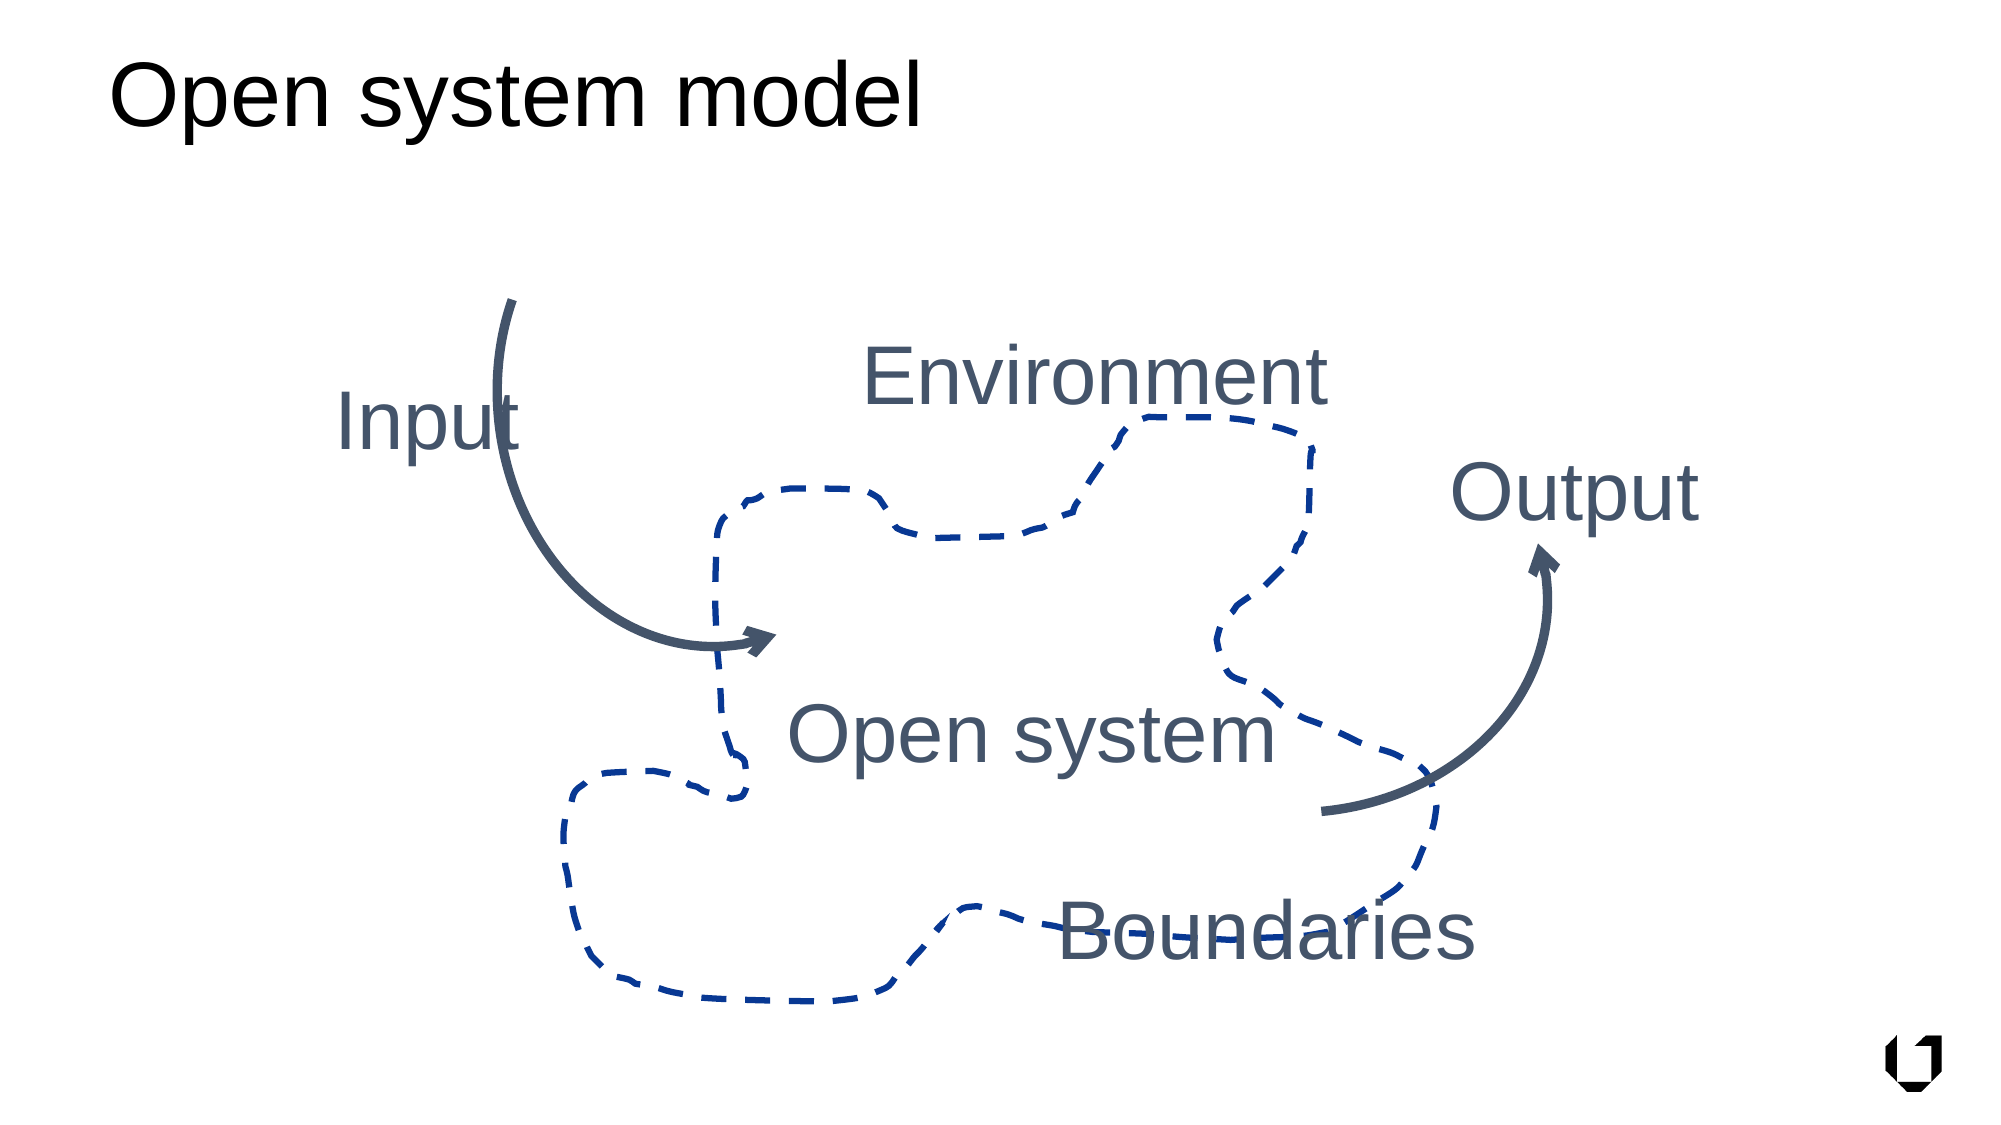

# Open system model

Environment
Input

Output
Open system
Boundaries